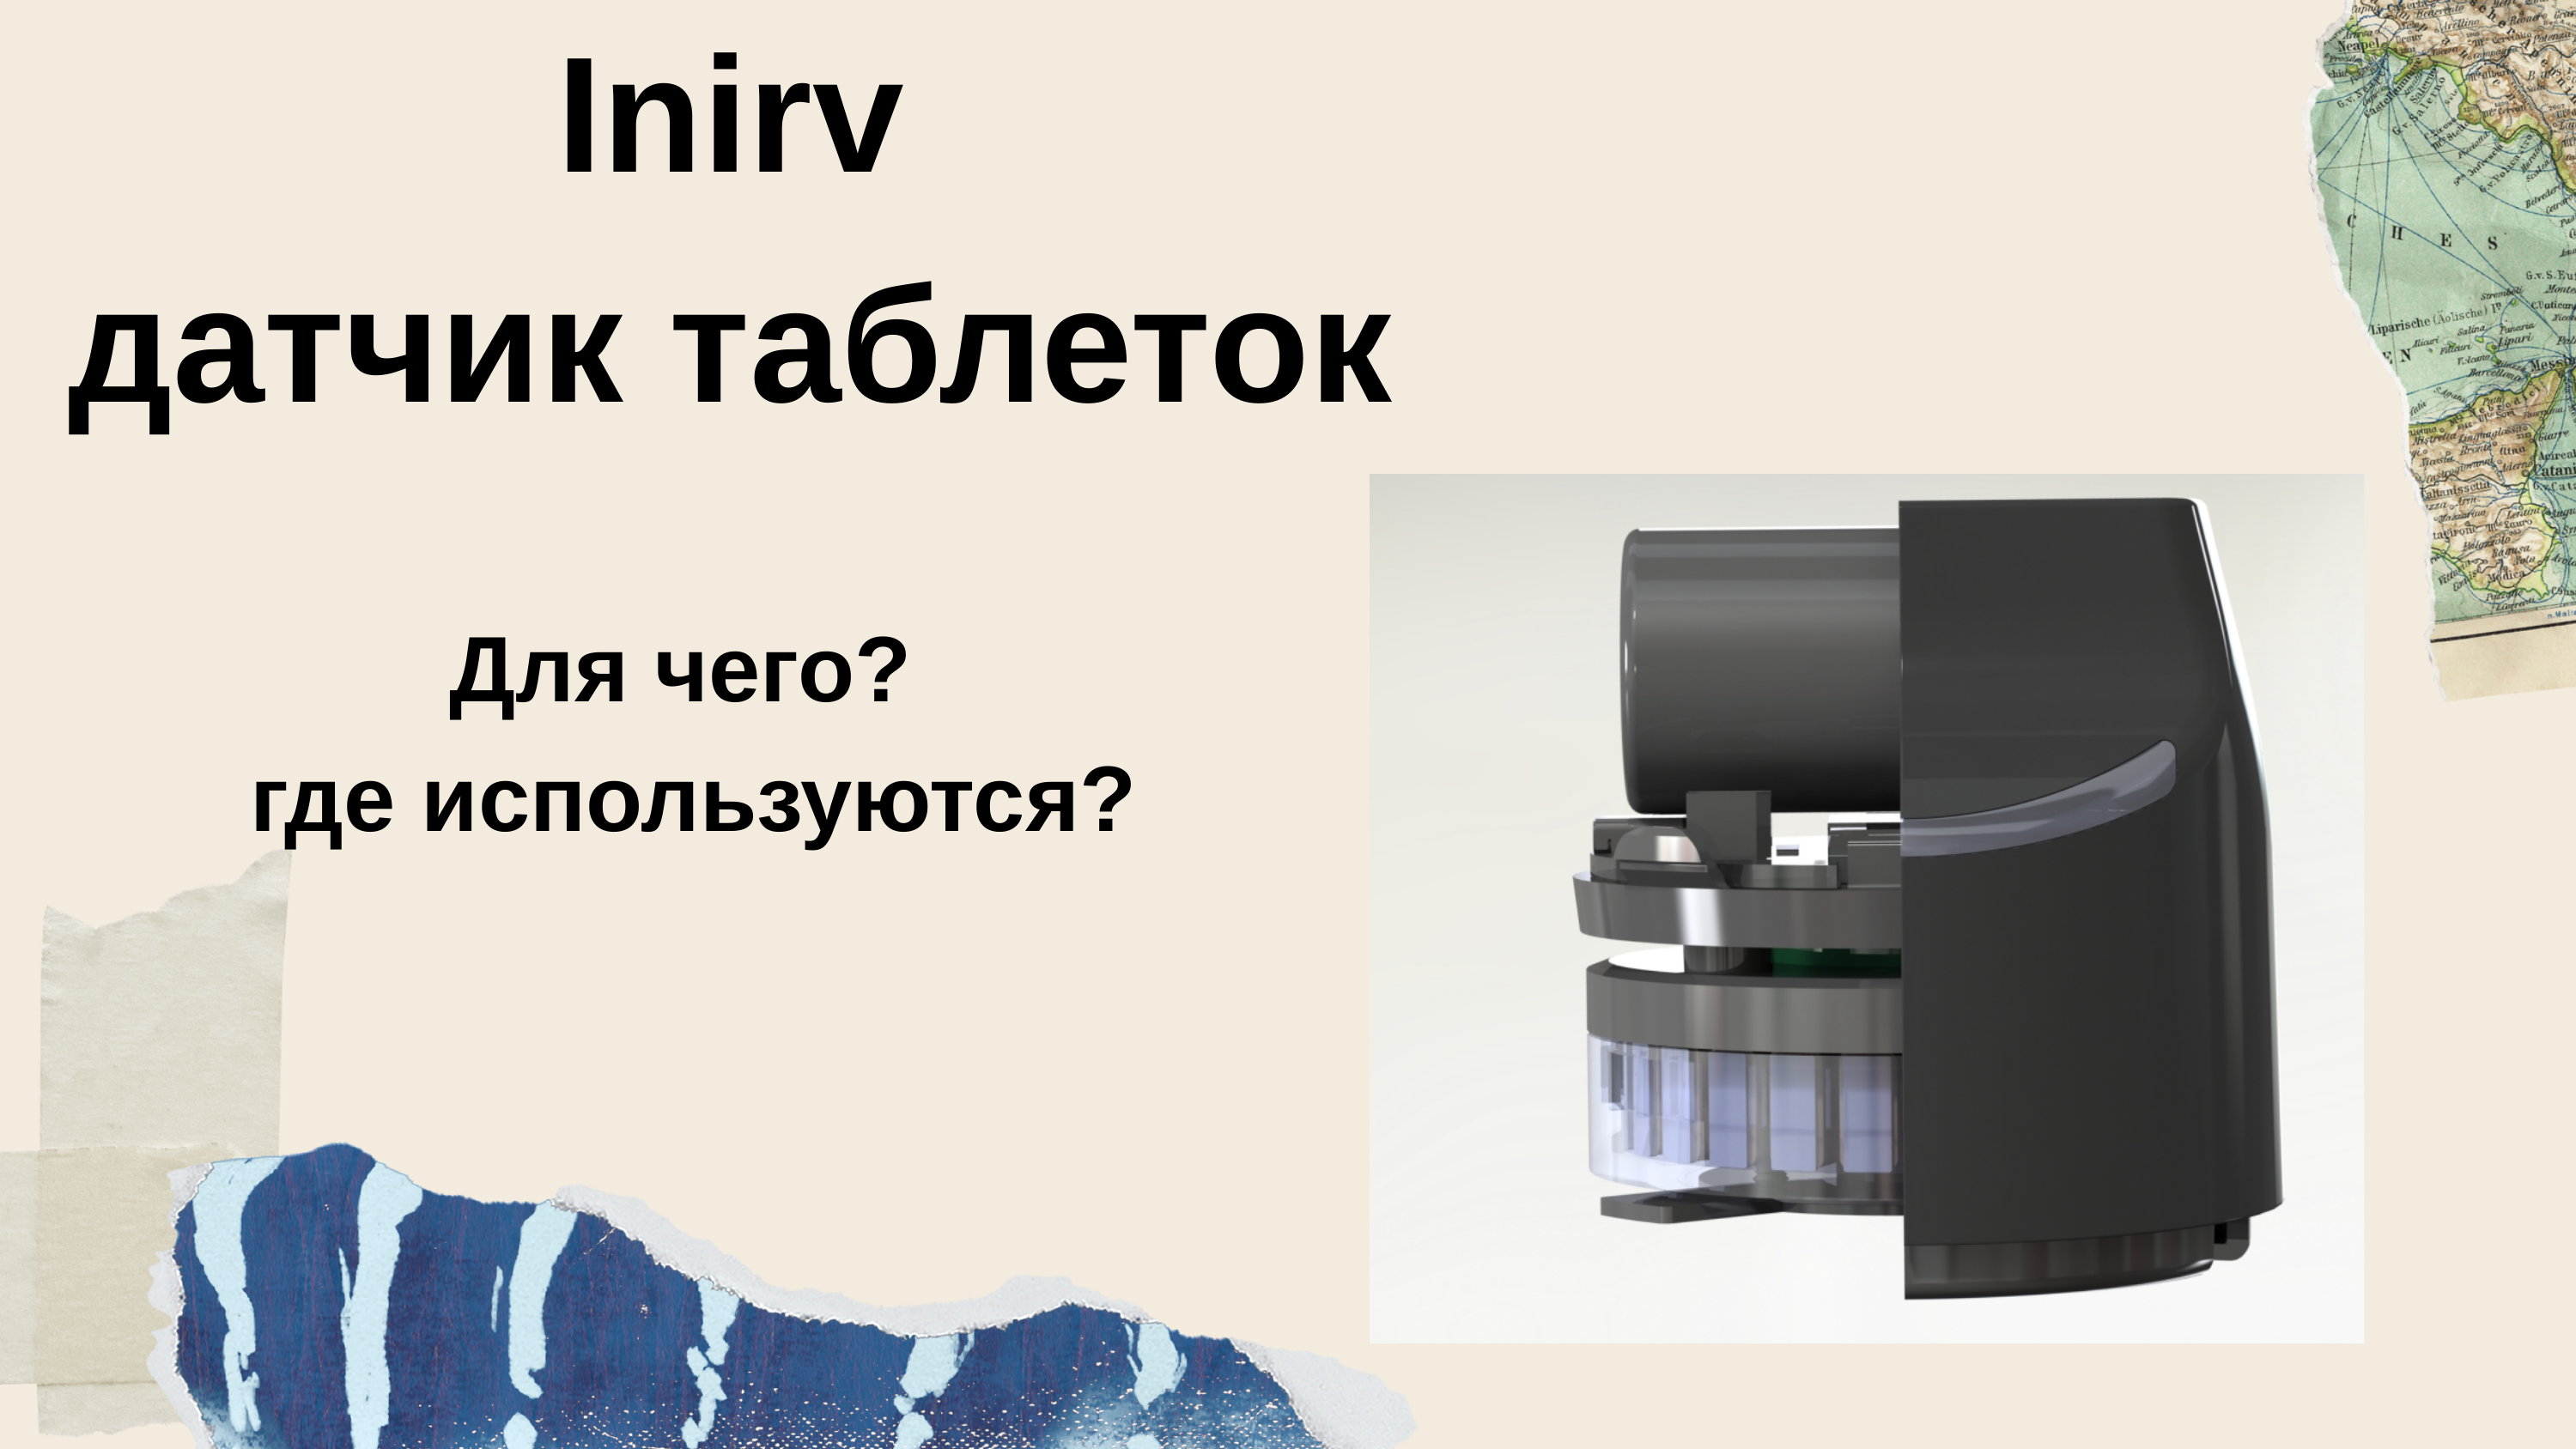

Inirv
датчик таблеток

Для чего?
где используются?